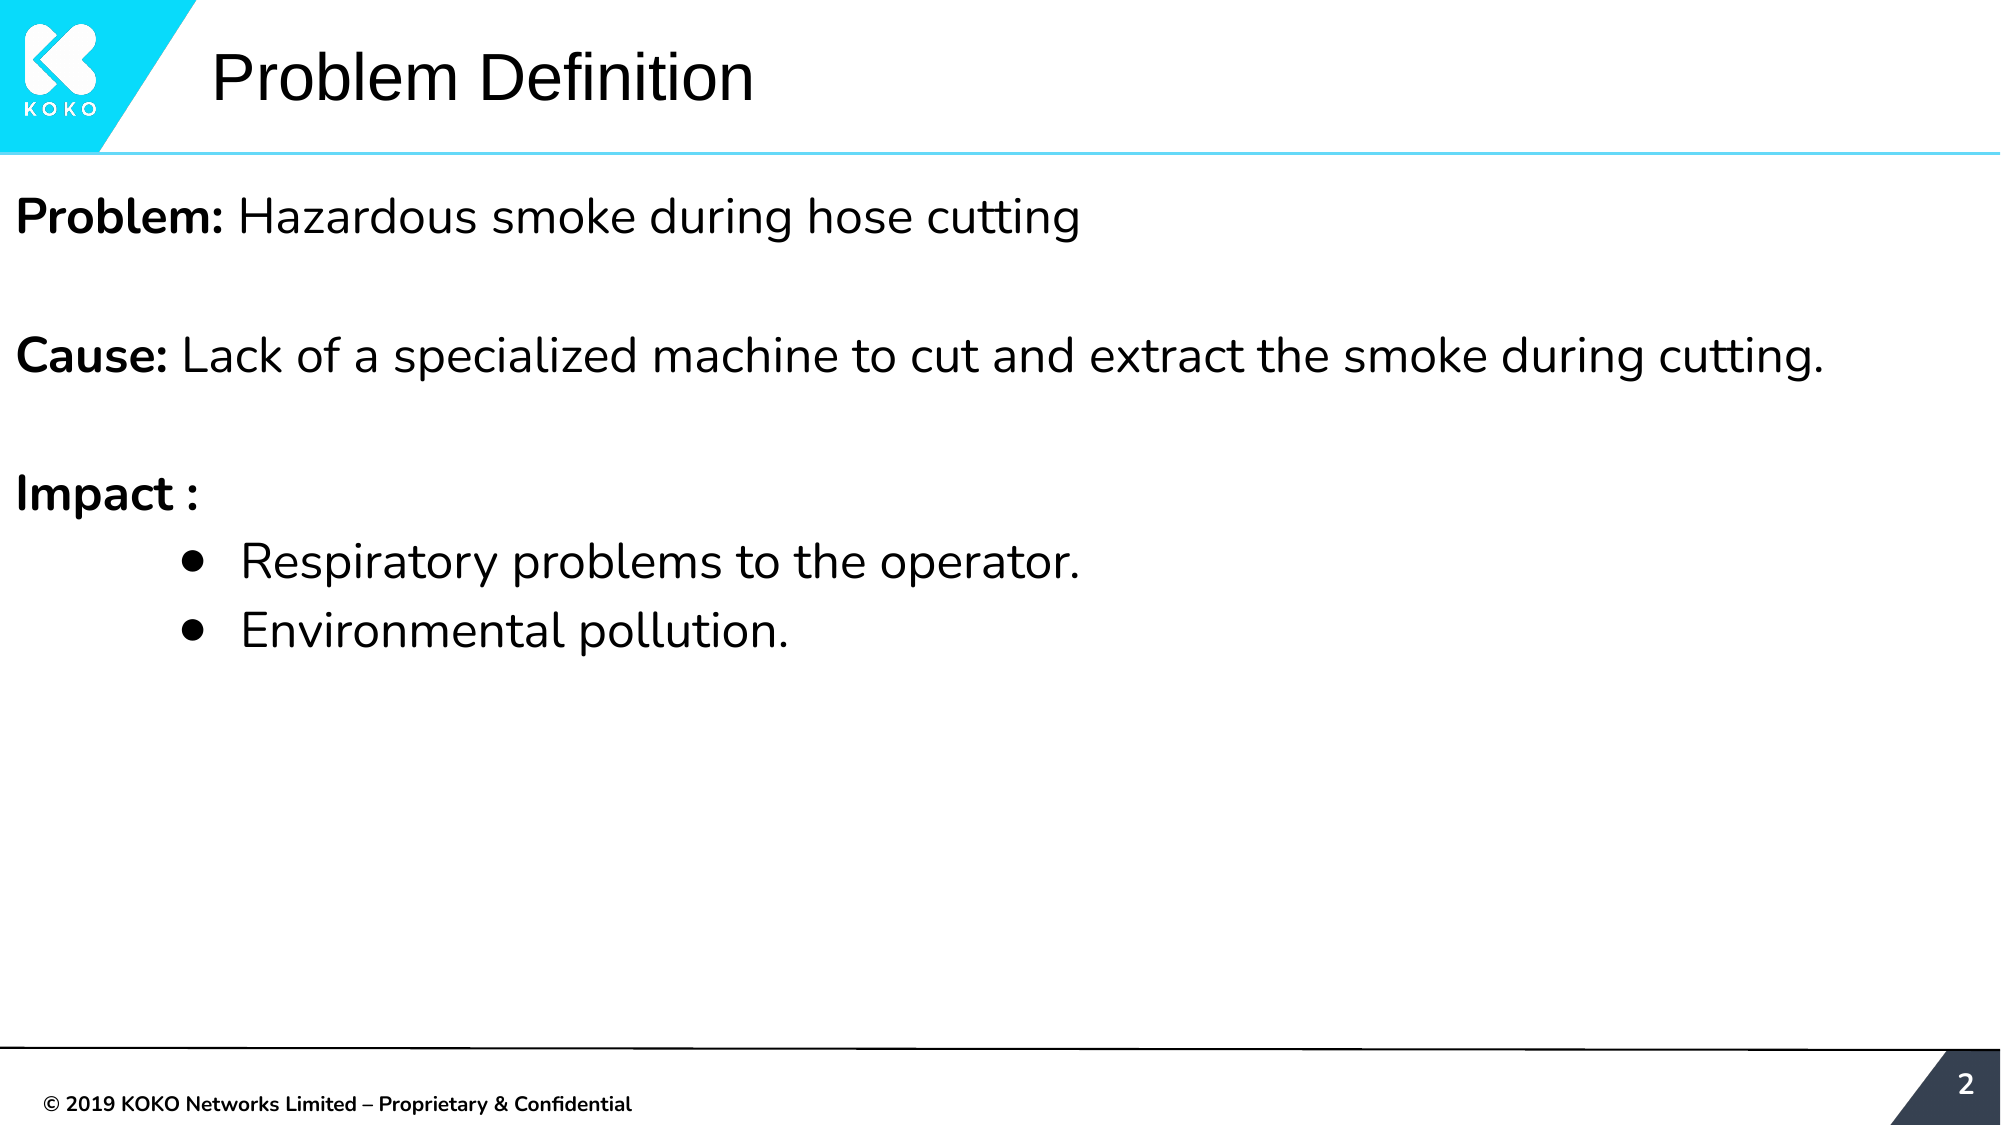

# Problem Definition
Problem: Hazardous smoke during hose cutting

Cause: Lack of a specialized machine to cut and extract the smoke during cutting.

Impact :
Respiratory problems to the operator.
Environmental pollution.

2